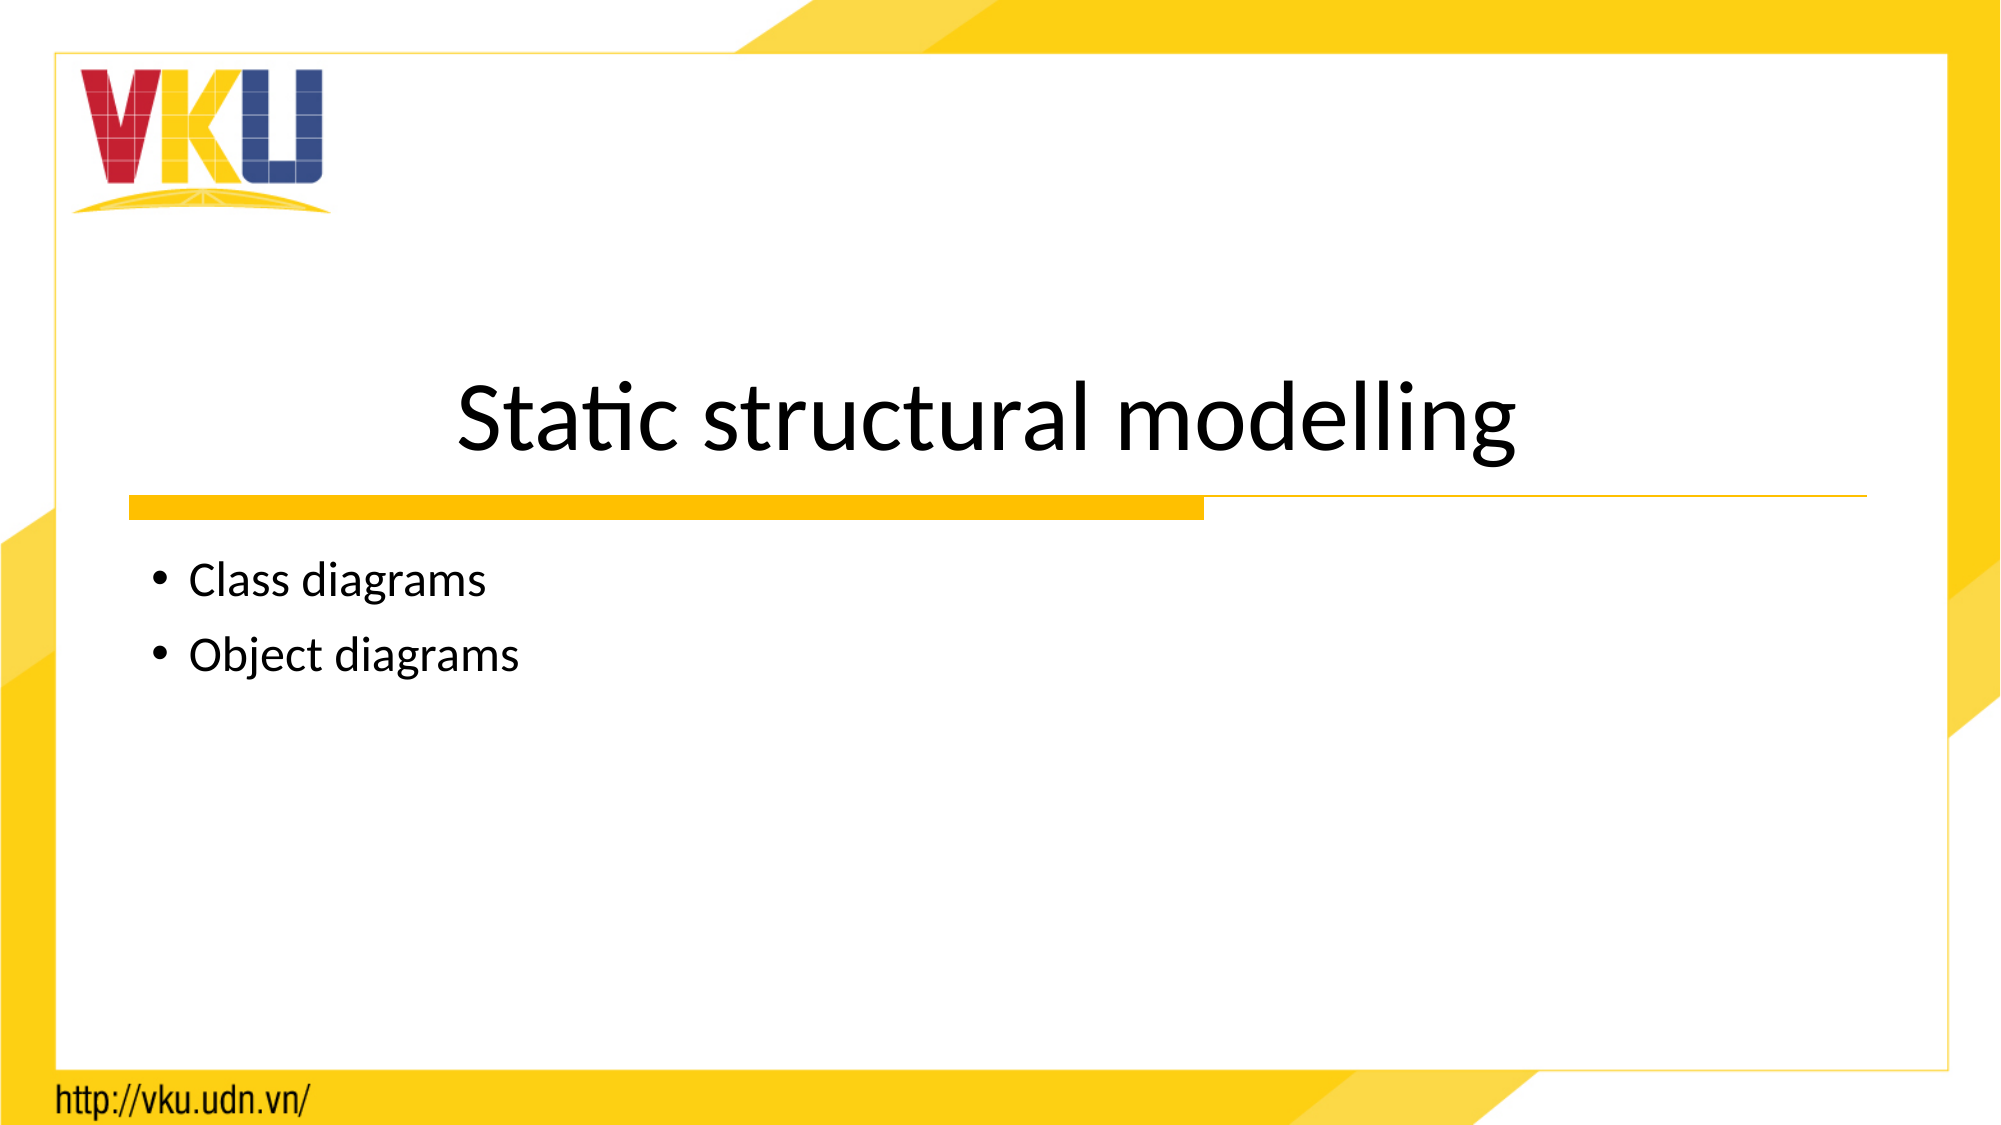

# Static structural modelling
Class diagrams
Object diagrams